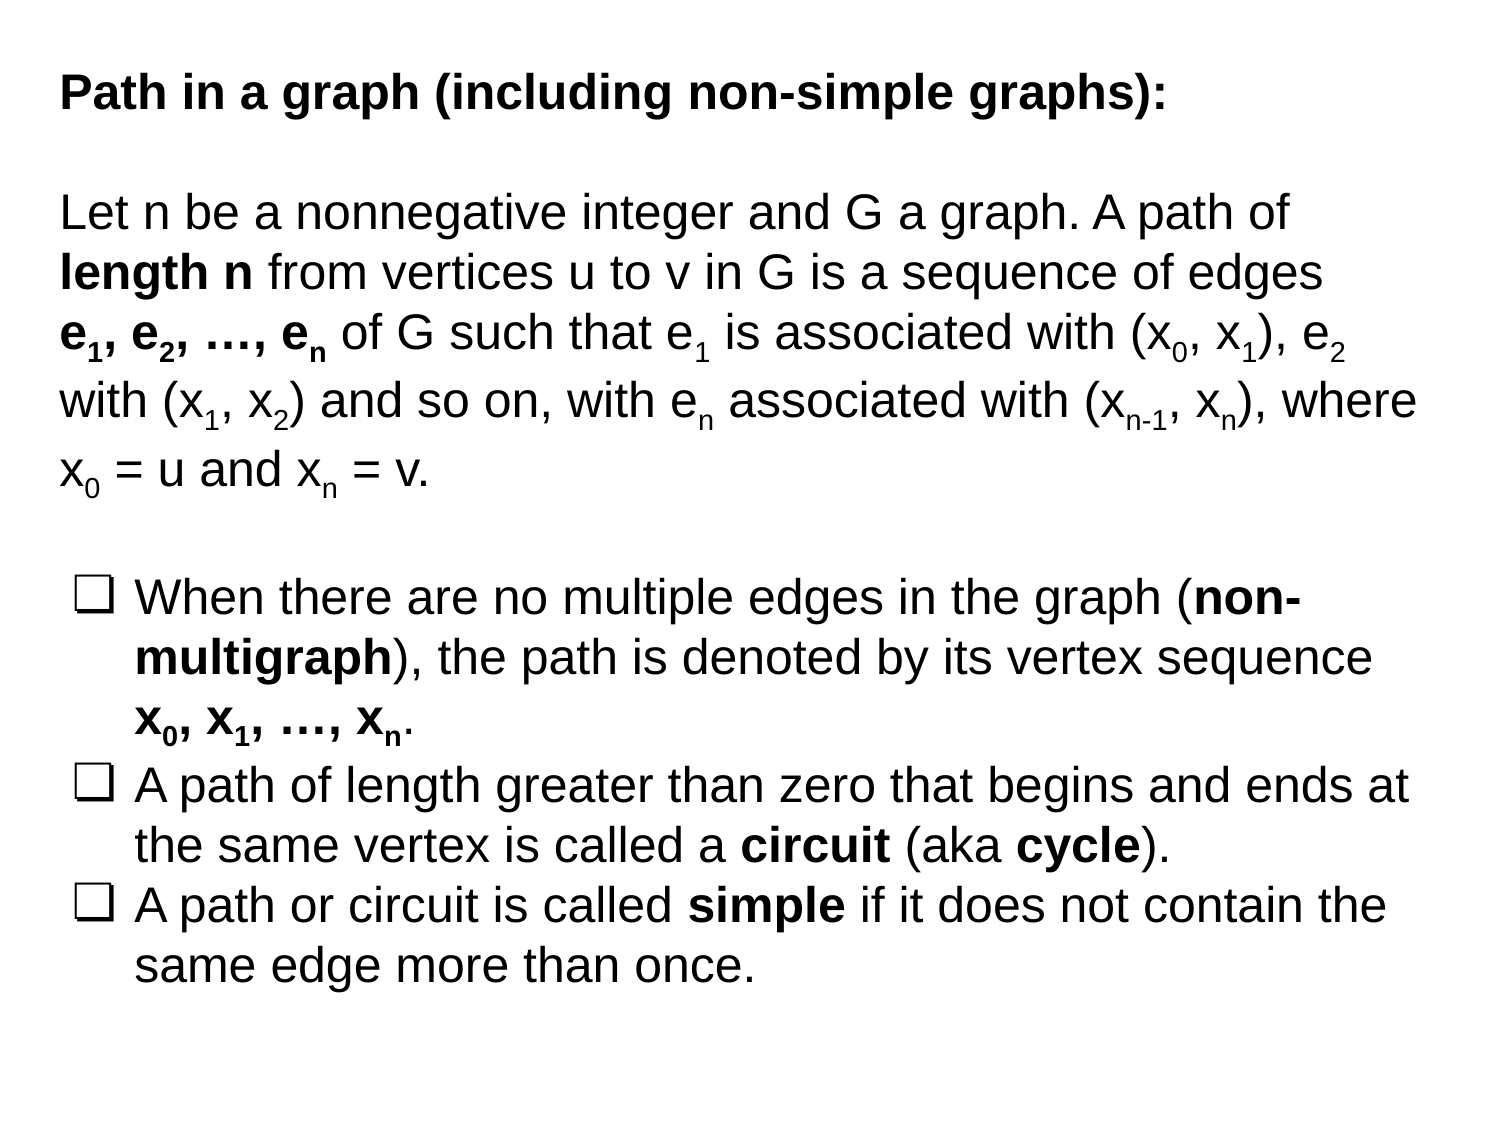

Path in a graph (including non-simple graphs):

Let n be a nonnegative integer and G a graph. A path of length n from vertices u to v in G is a sequence of edges     e1, e2, …, en of G such that e1 is associated with (x0, x1), e2 with (x1, x2) and so on, with en associated with (xn-1, xn), where x0 = u and xn = v.

When there are no multiple edges in the graph (non-multigraph), the path is denoted by its vertex sequence x0, x1, …, xn.
A path of length greater than zero that begins and ends at the same vertex is called a circuit (aka cycle).
A path or circuit is called simple if it does not contain the same edge more than once.